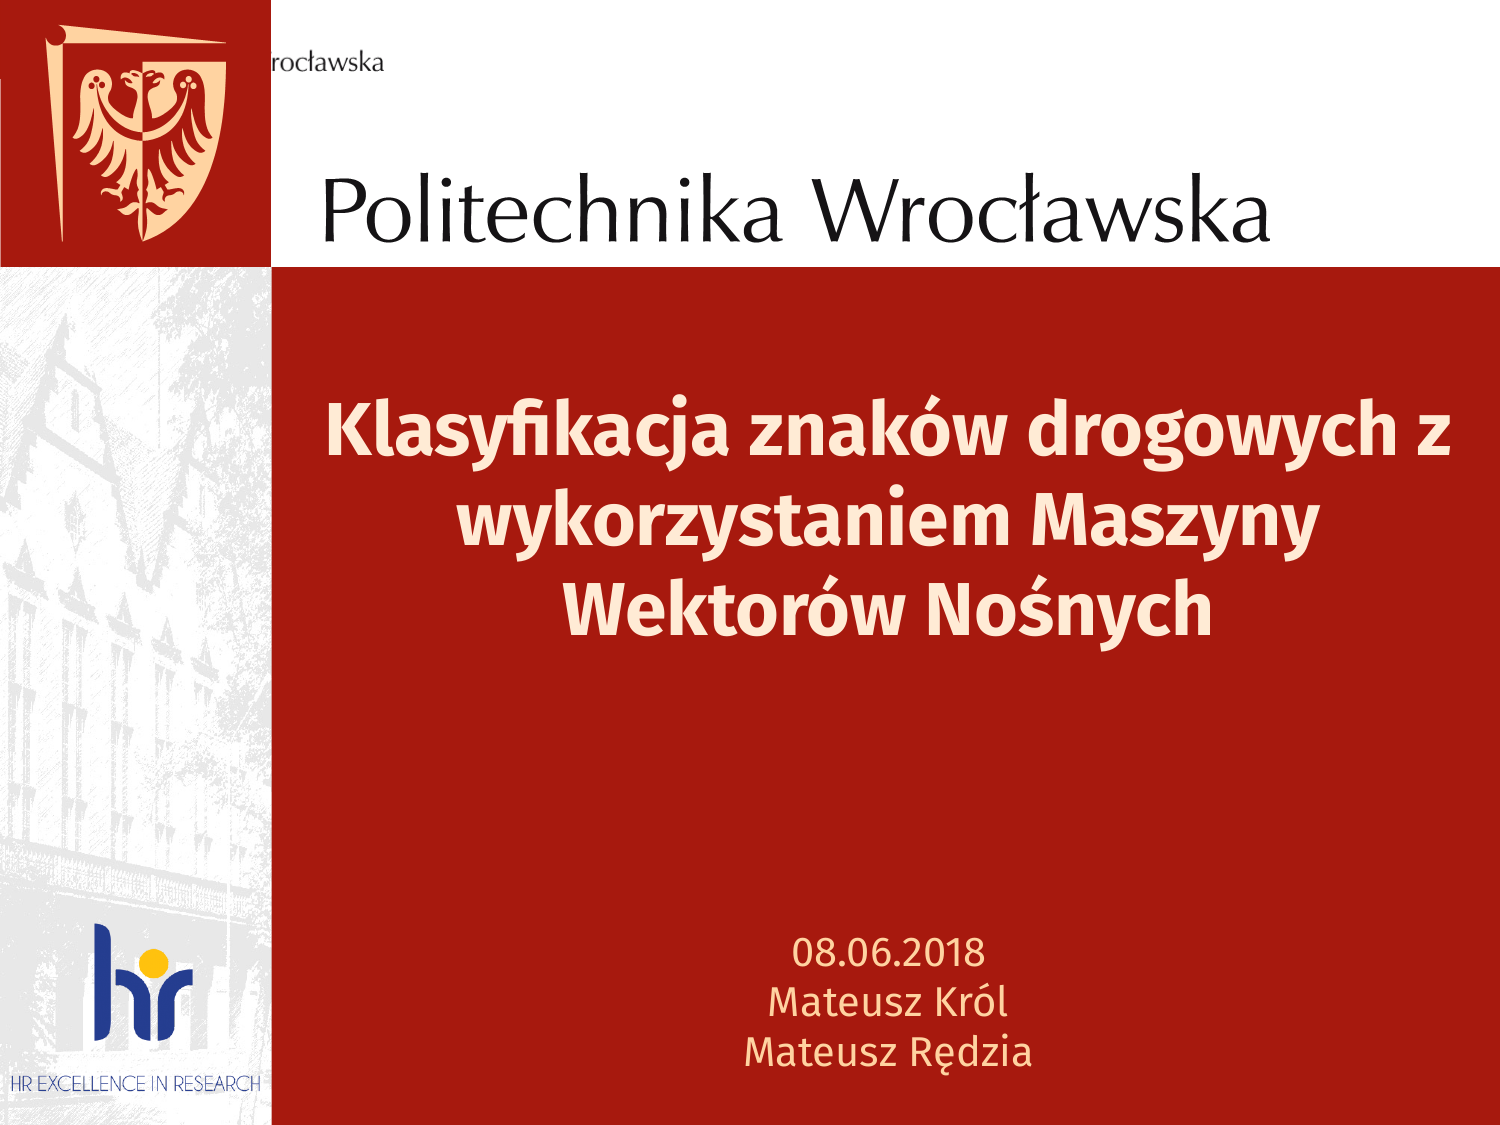

Klasyfikacja znaków drogowych z wykorzystaniem Maszyny Wektorów Nośnych

08.06.2018
Mateusz Król
Mateusz Rędzia